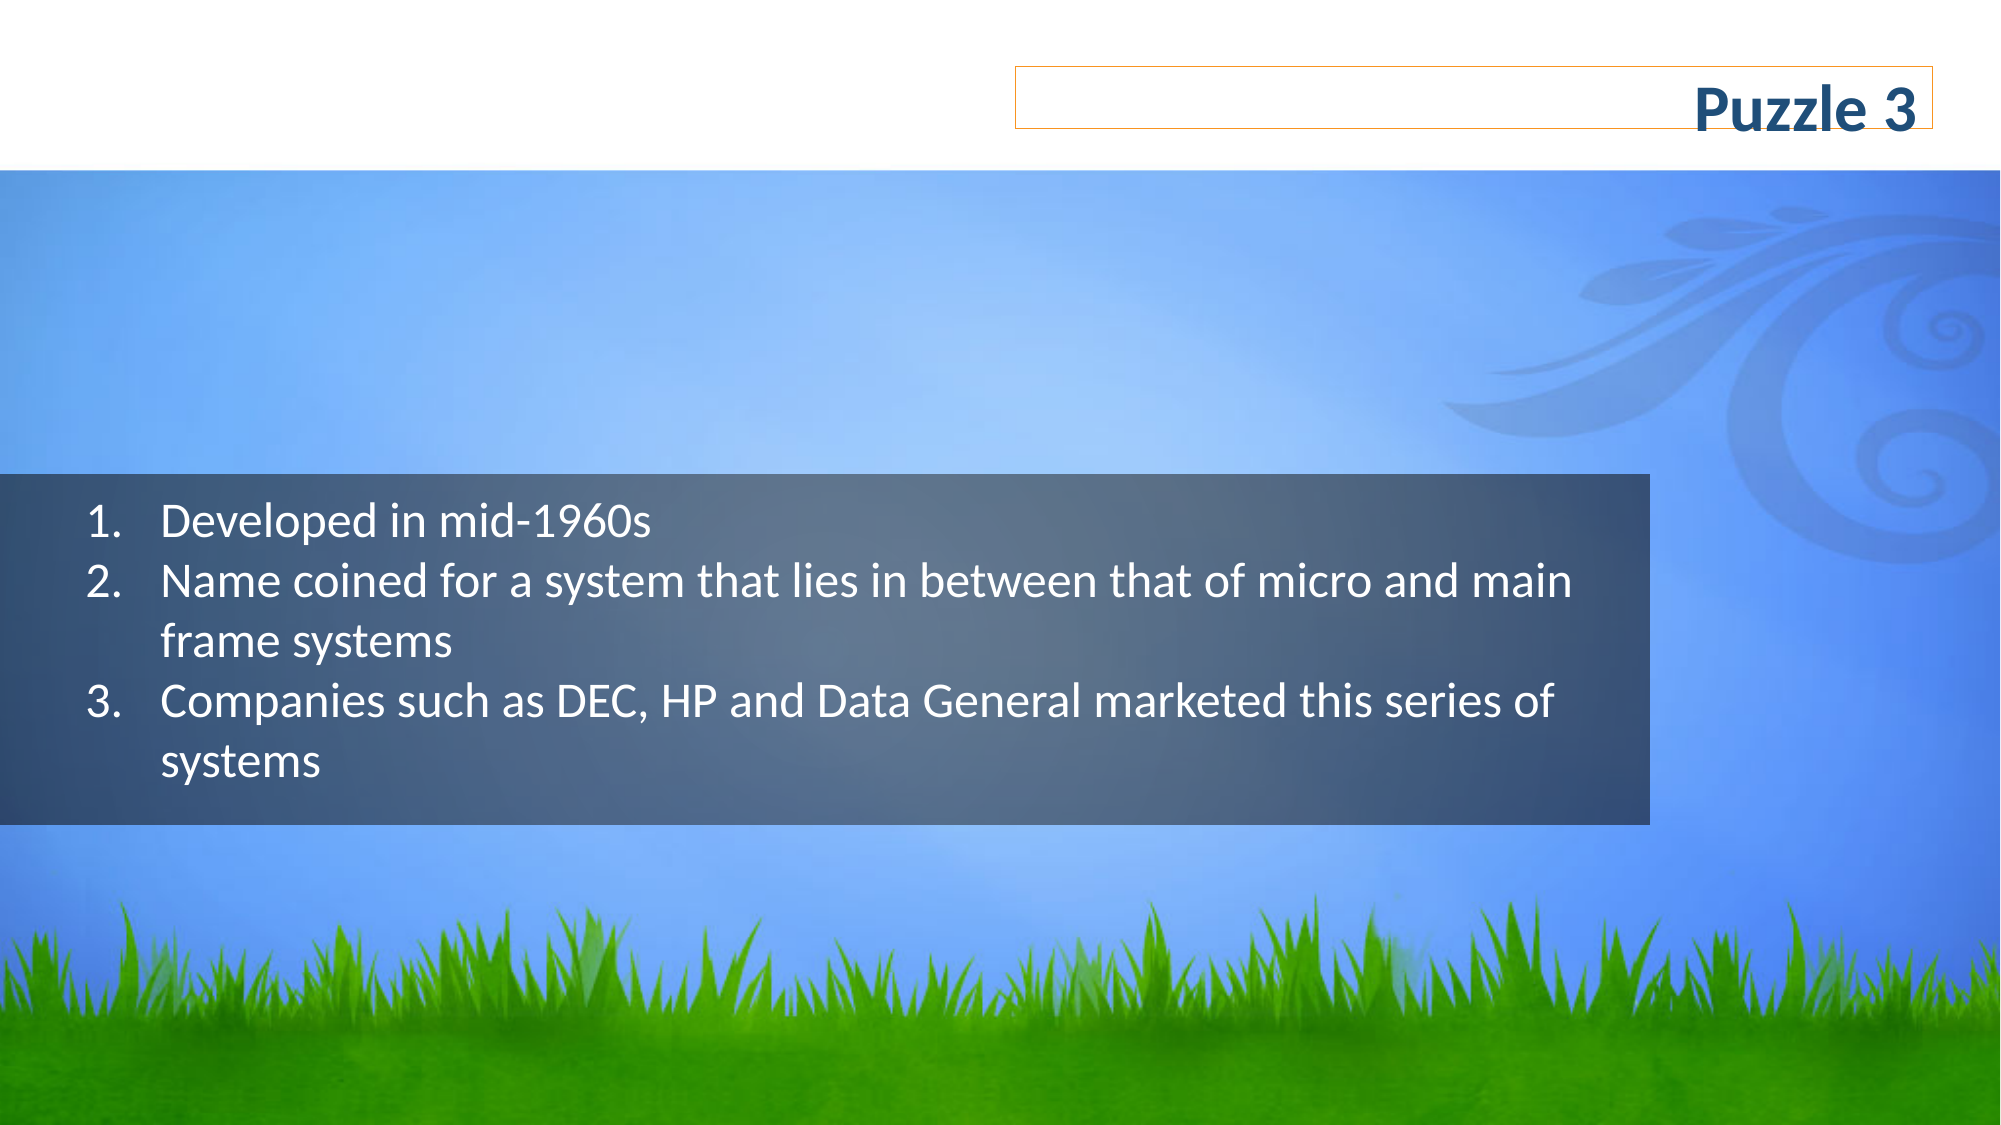

Puzzle 3
Developed in mid-1960s
Name coined for a system that lies in between that of micro and main frame systems
Companies such as DEC, HP and Data General marketed this series of systems